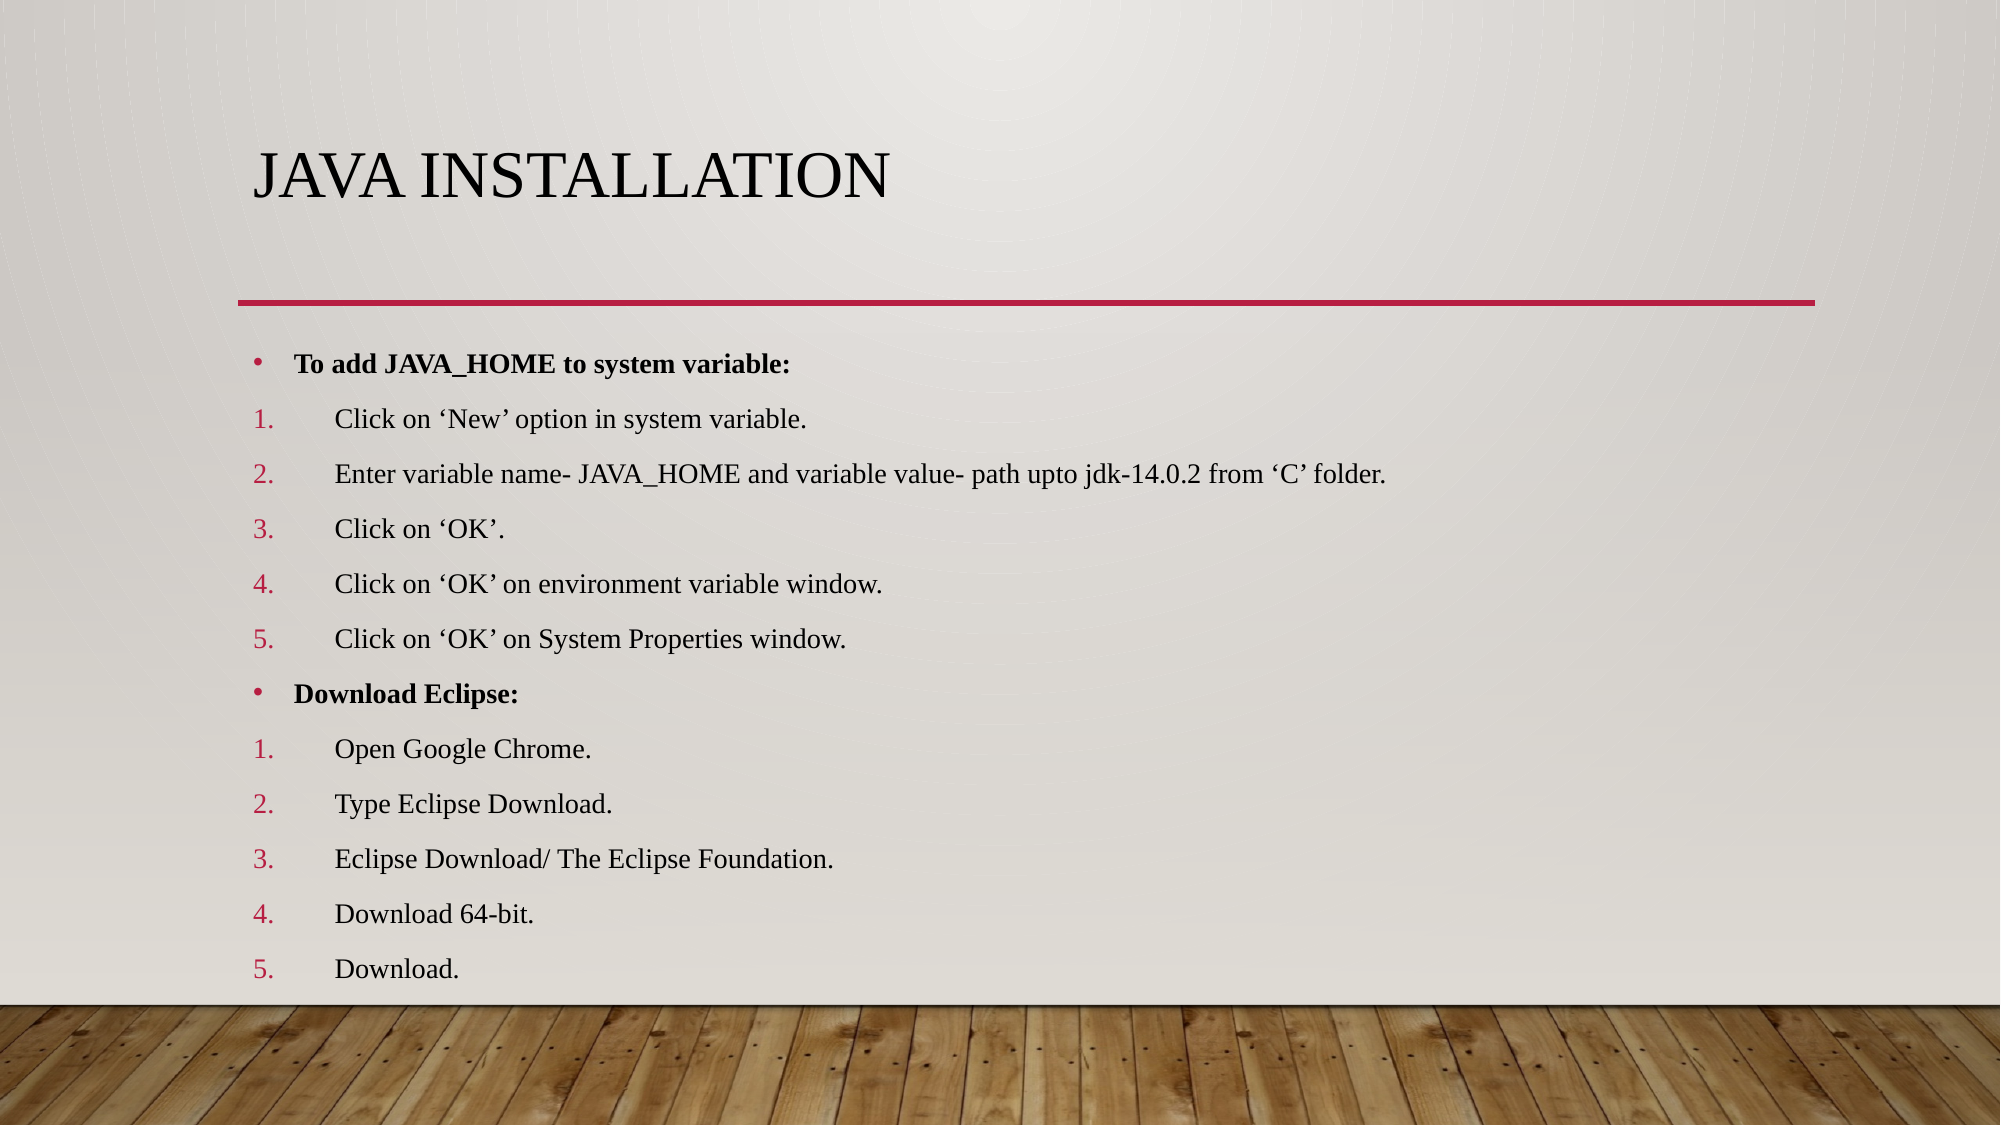

# Java installation
To add JAVA_HOME to system variable:
Click on ‘New’ option in system variable.
Enter variable name- JAVA_HOME and variable value- path upto jdk-14.0.2 from ‘C’ folder.
Click on ‘OK’.
Click on ‘OK’ on environment variable window.
Click on ‘OK’ on System Properties window.
Download Eclipse:
Open Google Chrome.
Type Eclipse Download.
Eclipse Download/ The Eclipse Foundation.
Download 64-bit.
Download.